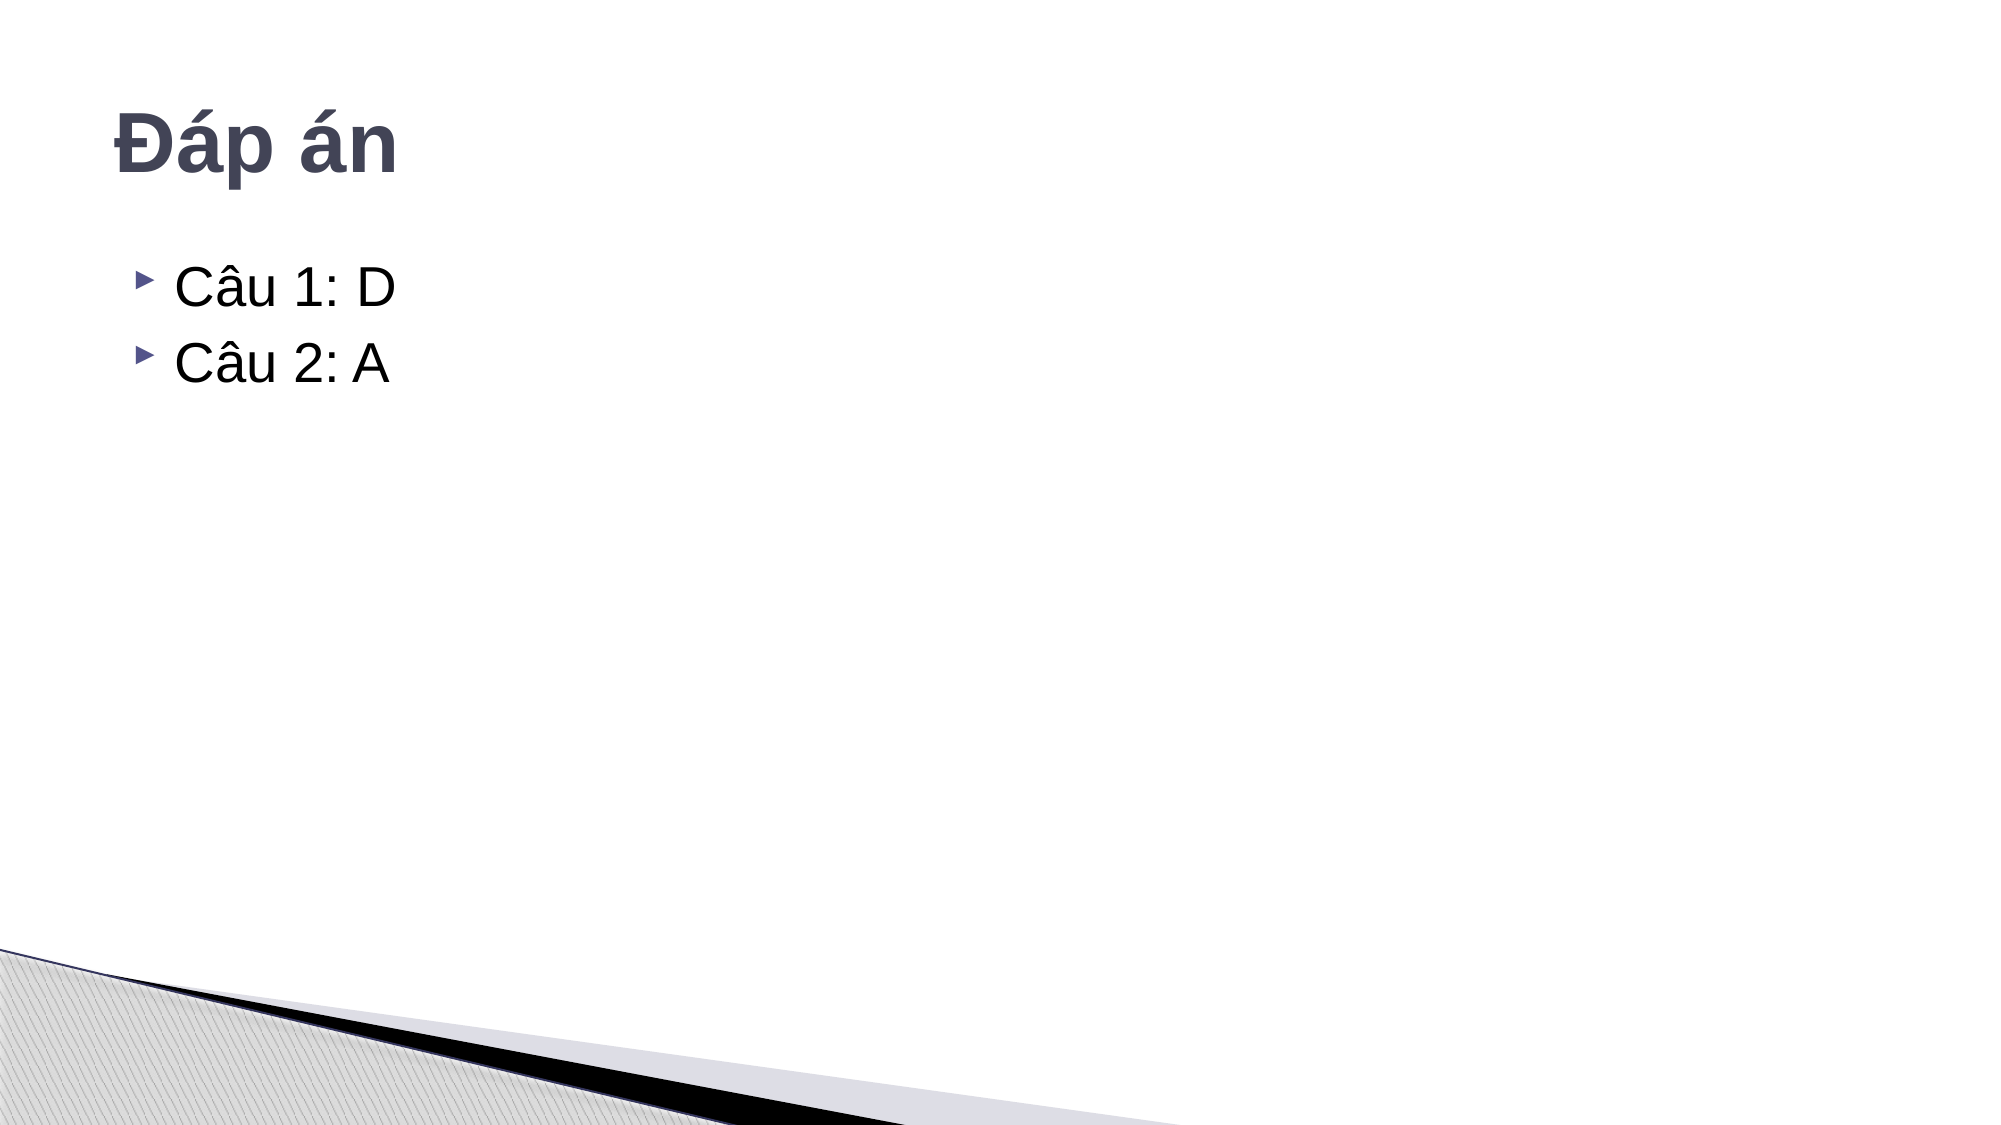

# Đáp án
Câu 1: D
Câu 2: A